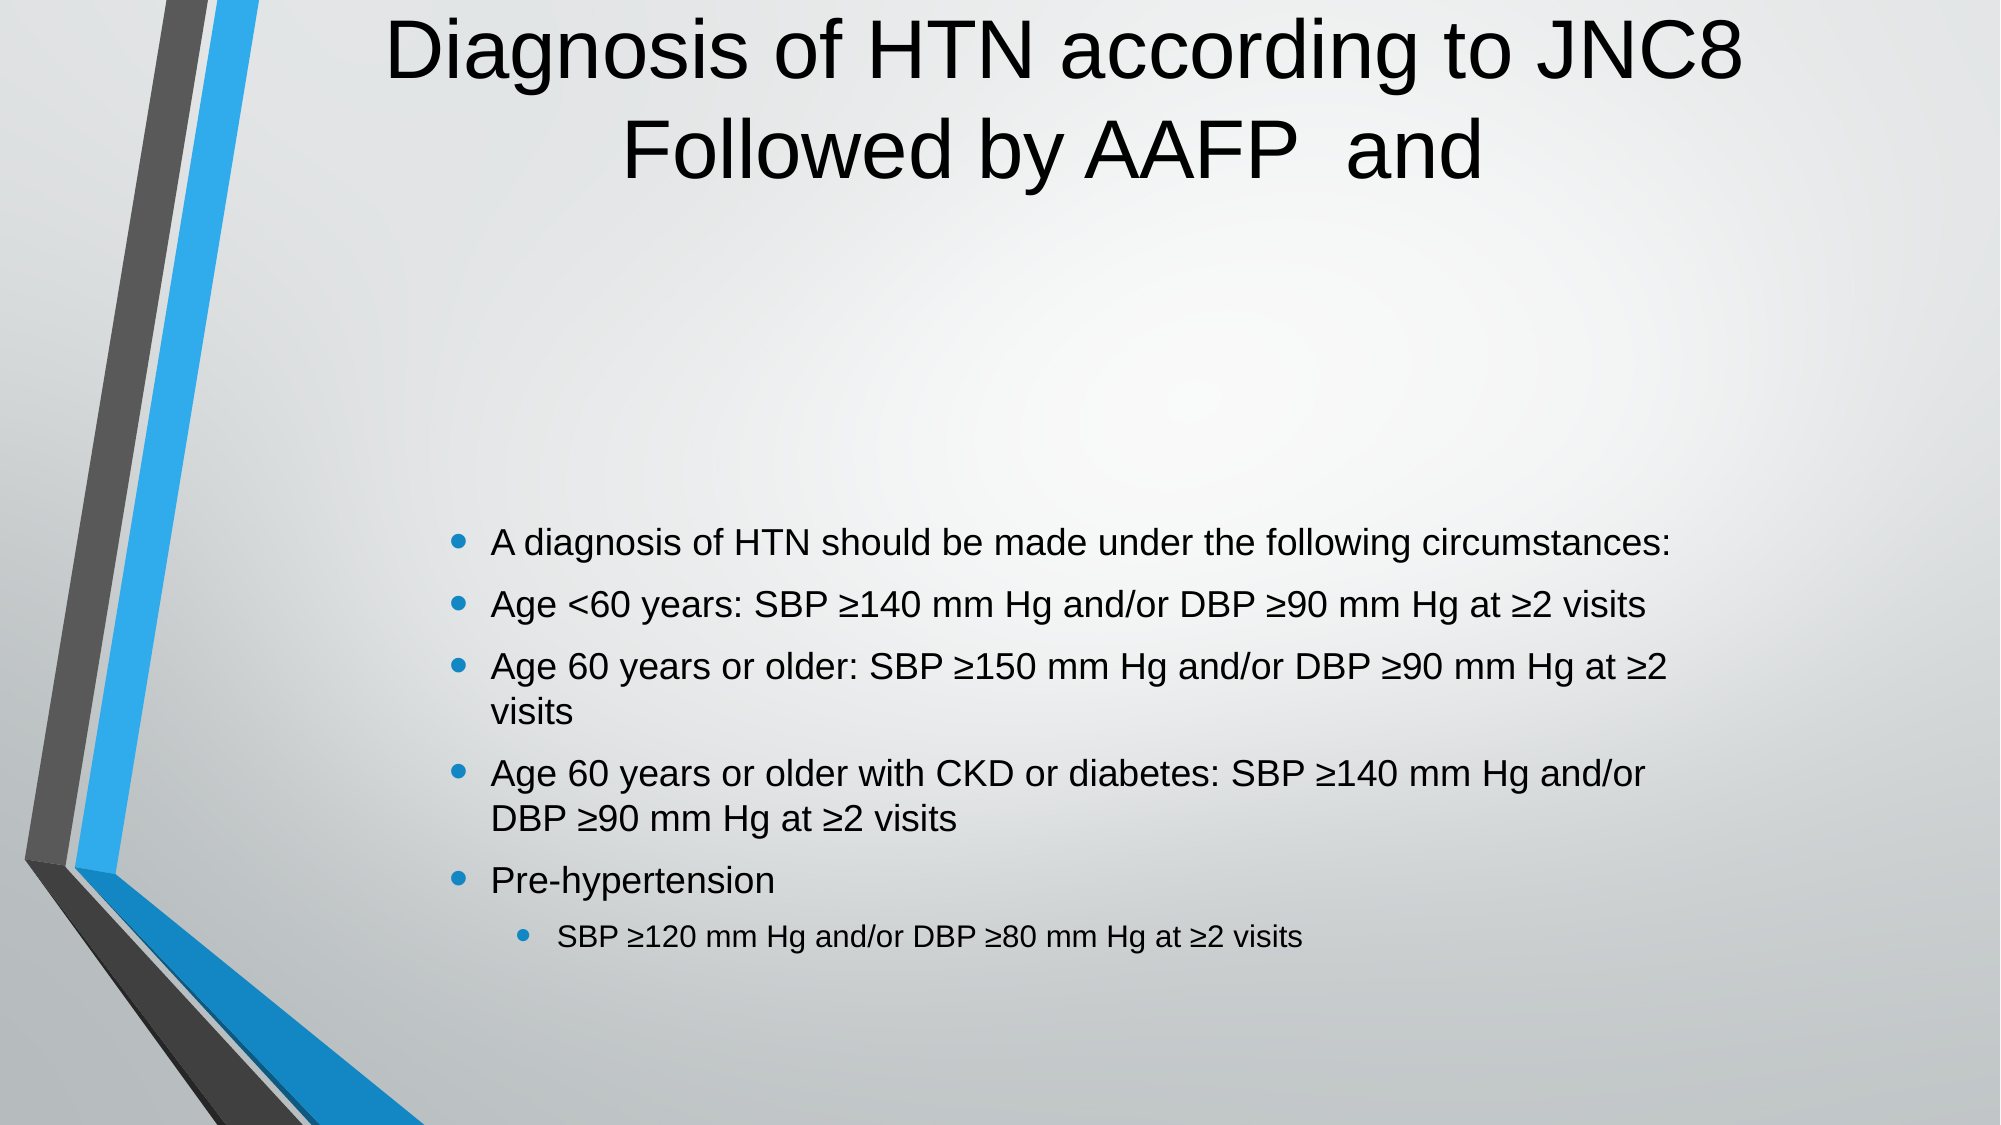

# Diagnosis of HTN according to JNC8 Followed by AAFP  and

A diagnosis of HTN should be made under the following circumstances:
Age <60 years: SBP ≥140 mm Hg and/or DBP ≥90 mm Hg at ≥2 visits
Age 60 years or older: SBP ≥150 mm Hg and/or DBP ≥90 mm Hg at ≥2 visits
Age 60 years or older with CKD or diabetes: SBP ≥140 mm Hg and/or DBP ≥90 mm Hg at ≥2 visits
Pre-hypertension
SBP ≥120 mm Hg and/or DBP ≥80 mm Hg at ≥2 visits